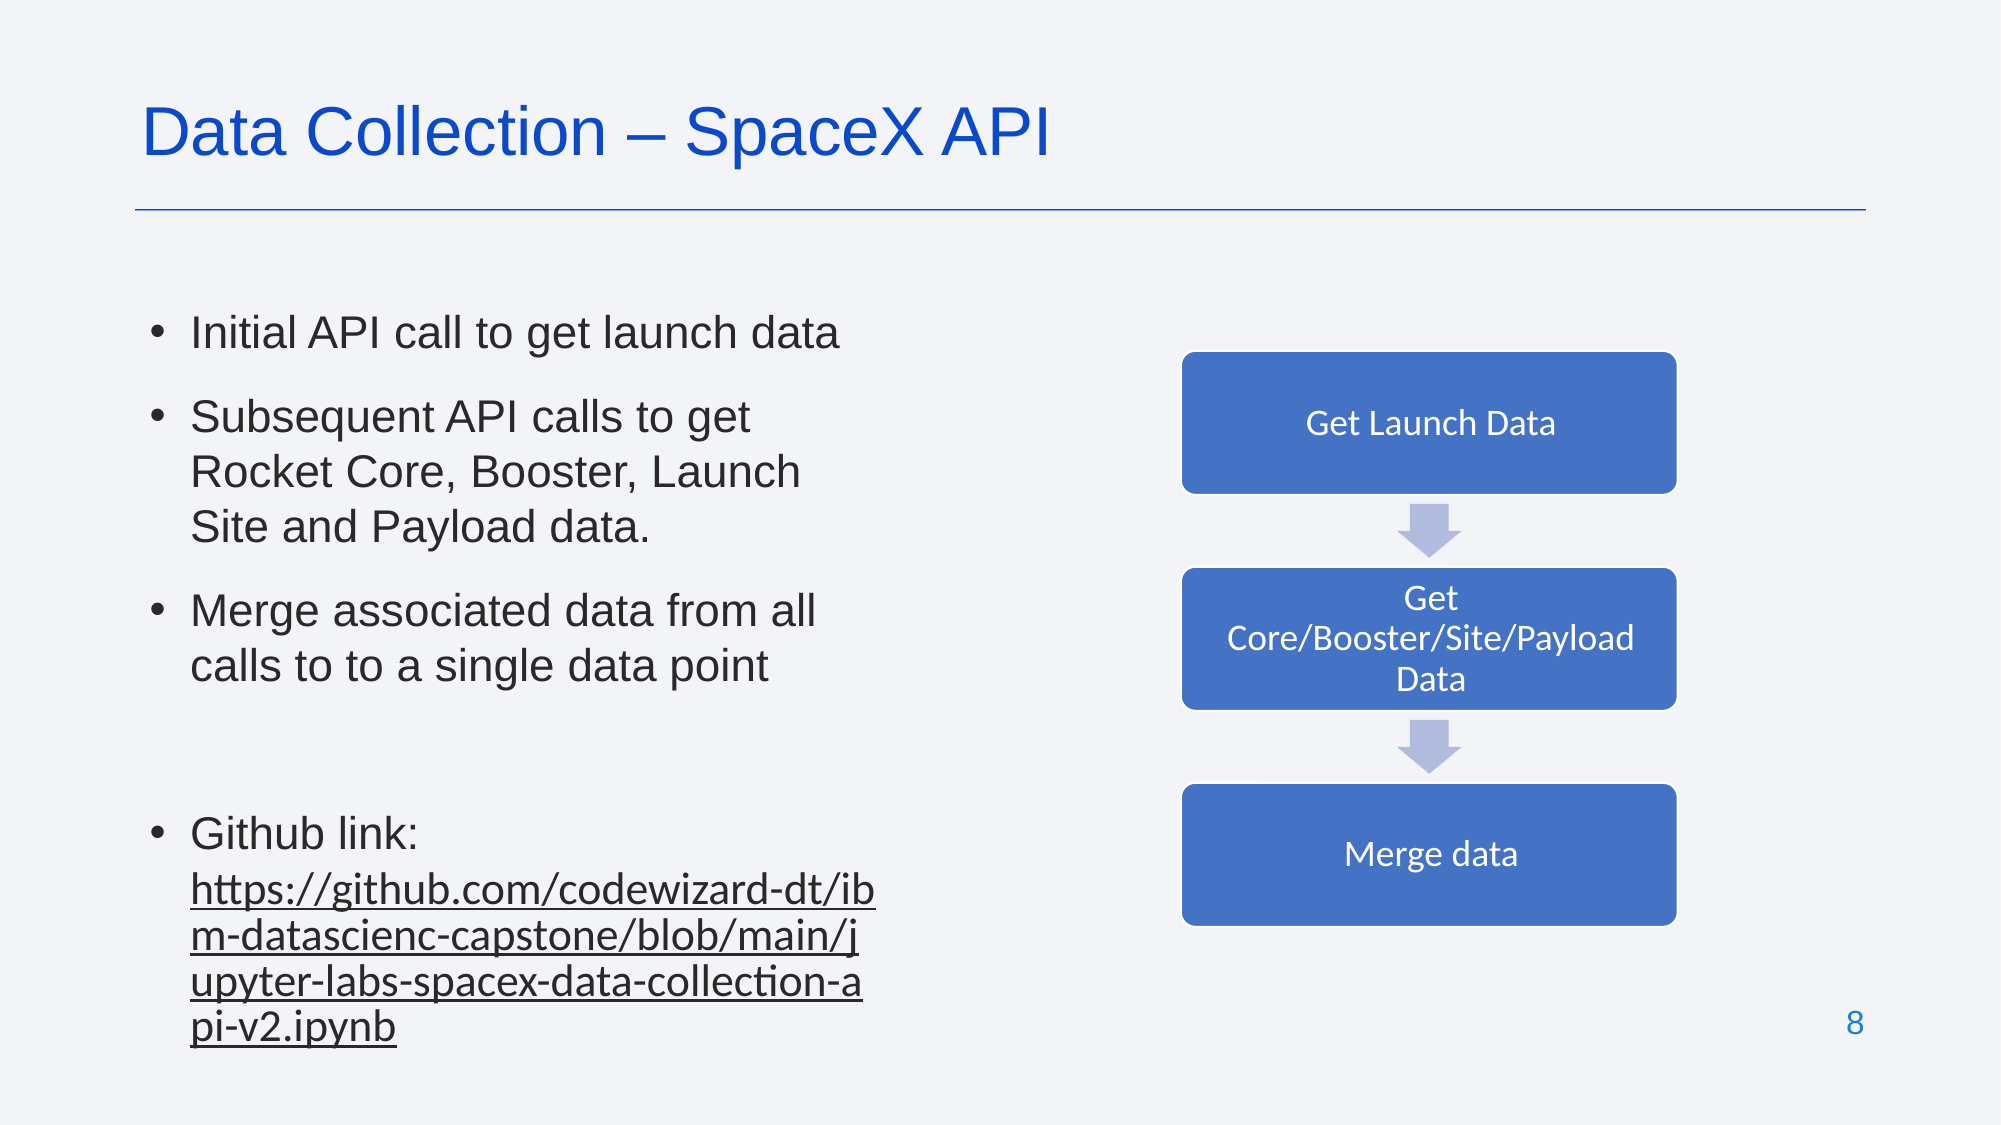

Data Collection – SpaceX API
Initial API call to get launch data
Subsequent API calls to get Rocket Core, Booster, Launch Site and Payload data.
Merge associated data from all calls to to a single data point

Github link: https://github.com/codewizard-dt/ibm-datascienc-capstone/blob/main/jupyter-labs-spacex-data-collection-api-v2.ipynb

Get Launch Data

Get Core/Booster/Site/Payload Data

Merge data
8